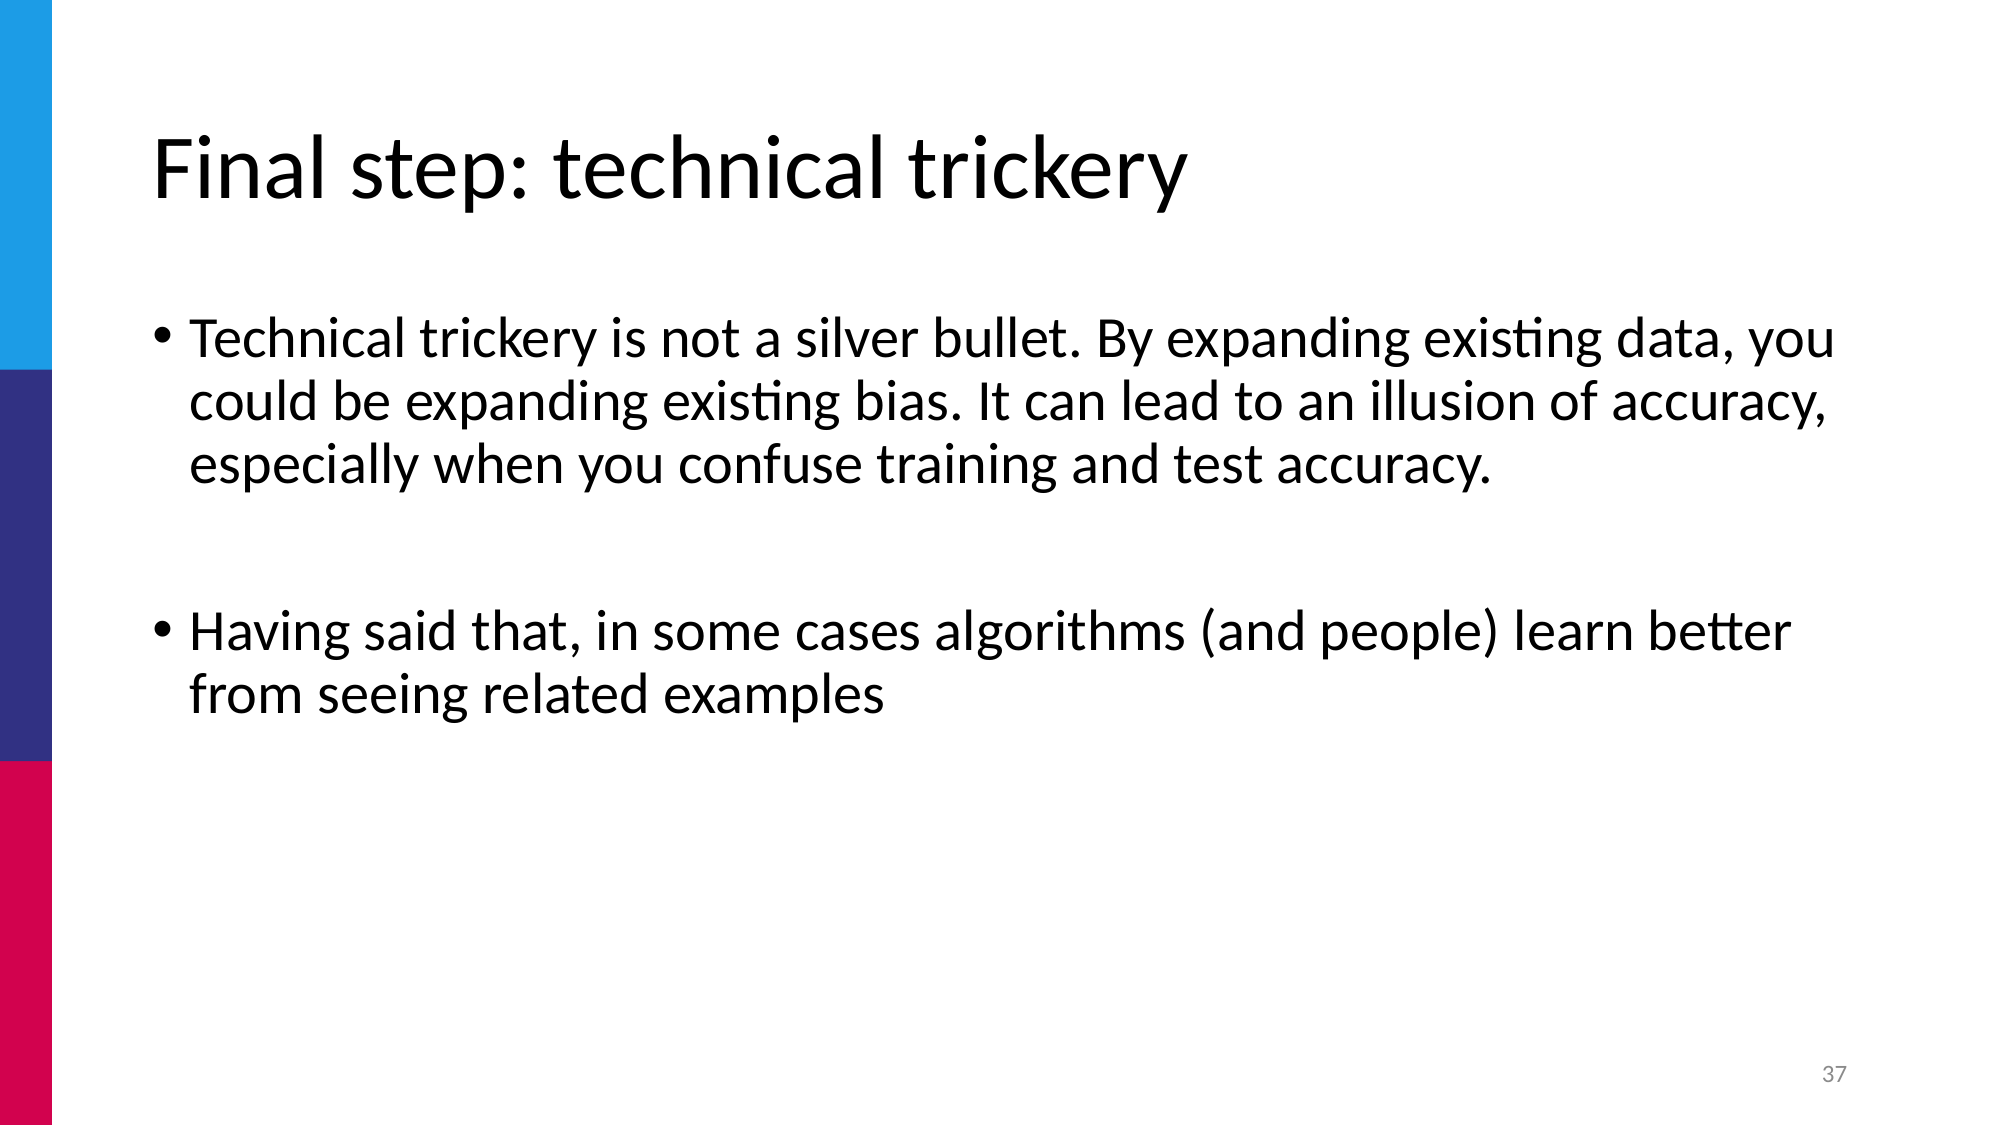

# Final step: technical trickery
Technical trickery is not a silver bullet. By expanding existing data, you could be expanding existing bias. It can lead to an illusion of accuracy, especially when you confuse training and test accuracy.

Having said that, in some cases algorithms (and people) learn better from seeing related examples
37